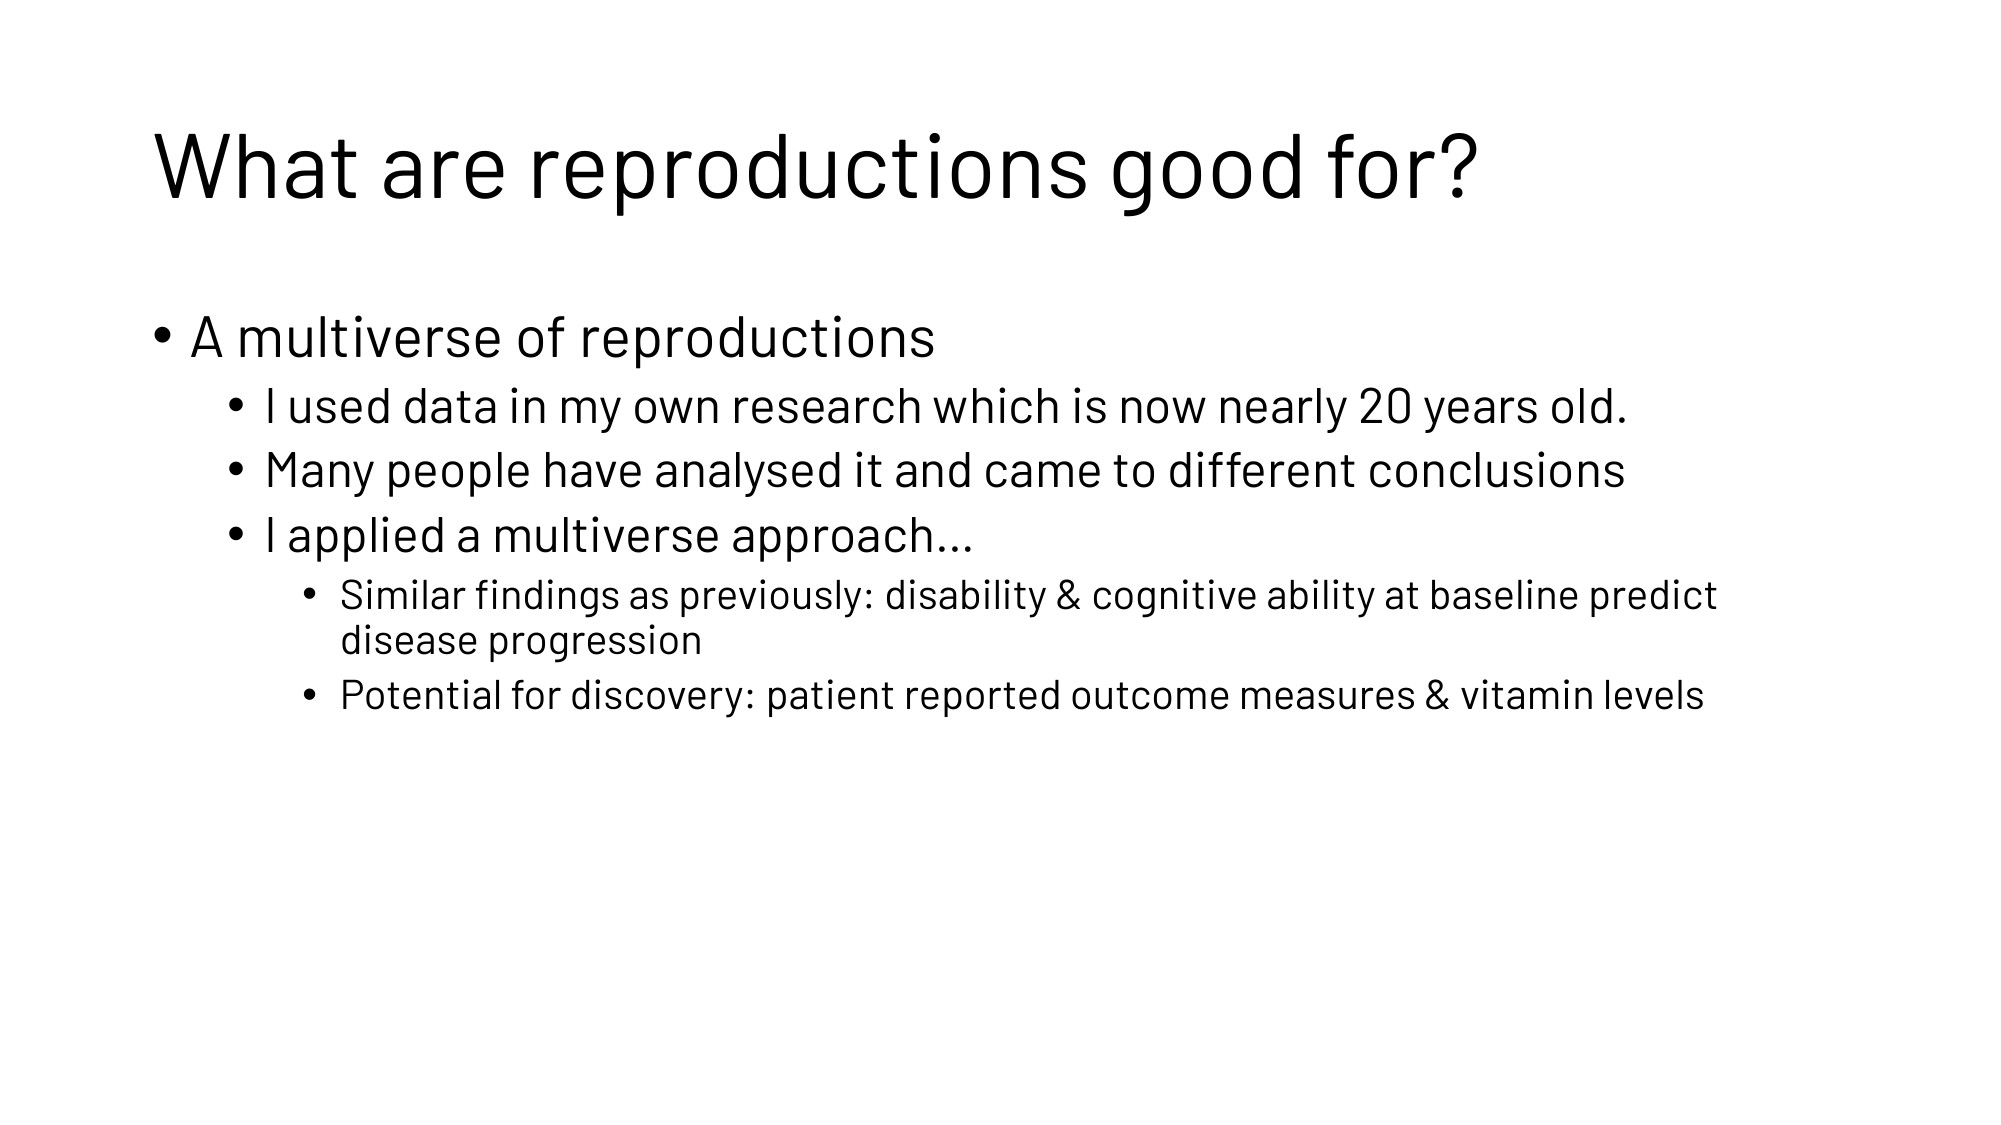

# What are reproductions good for?
A multiverse of reproductions
I used data in my own research which is now nearly 20 years old.
Many people have analysed it and came to different conclusions
I applied a multiverse approach…
Similar findings as previously: disability & cognitive ability at baseline predict disease progression
Potential for discovery: patient reported outcome measures & vitamin levels